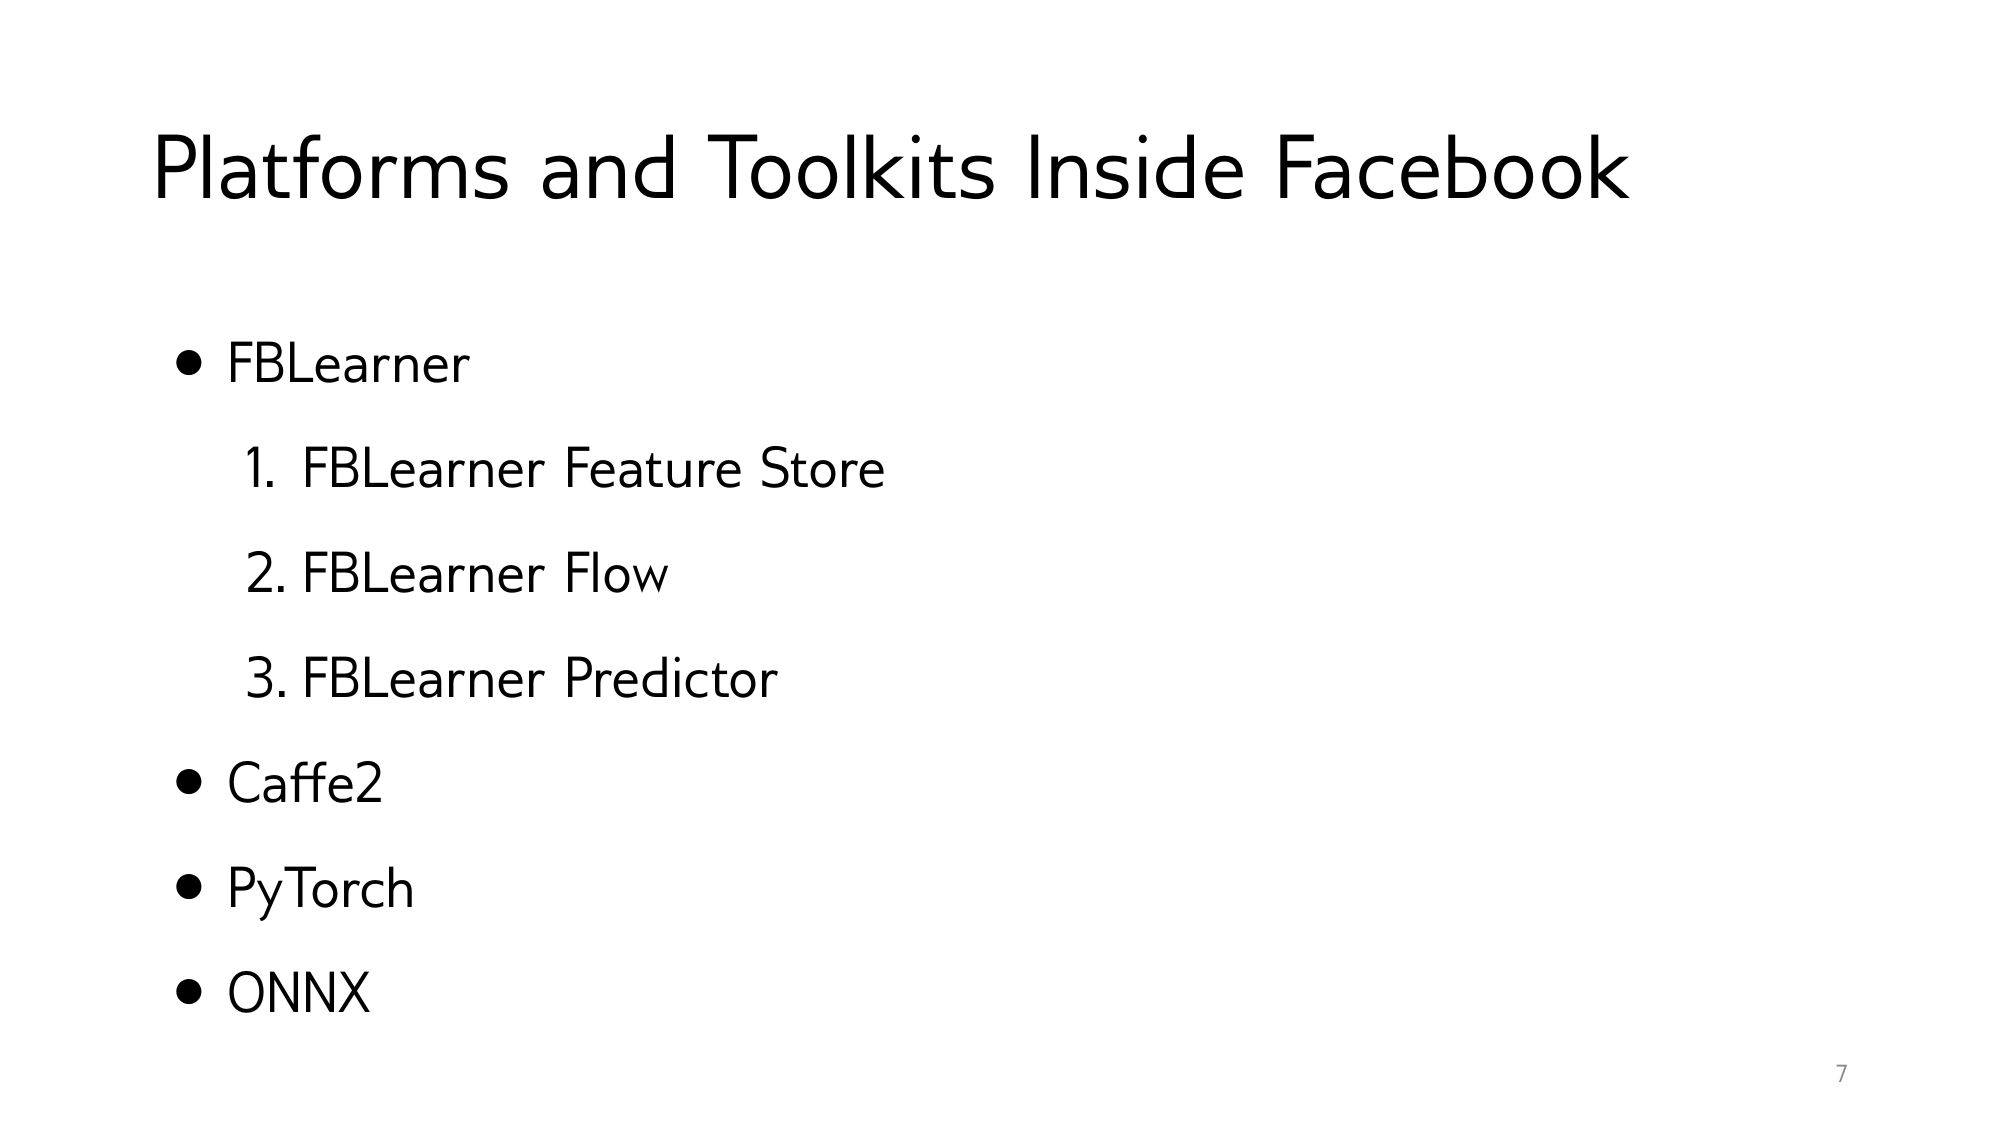

# Platforms and Toolkits Inside Facebook
FBLearner
FBLearner Feature Store
FBLearner Flow
FBLearner Predictor
Caffe2
PyTorch
ONNX
7